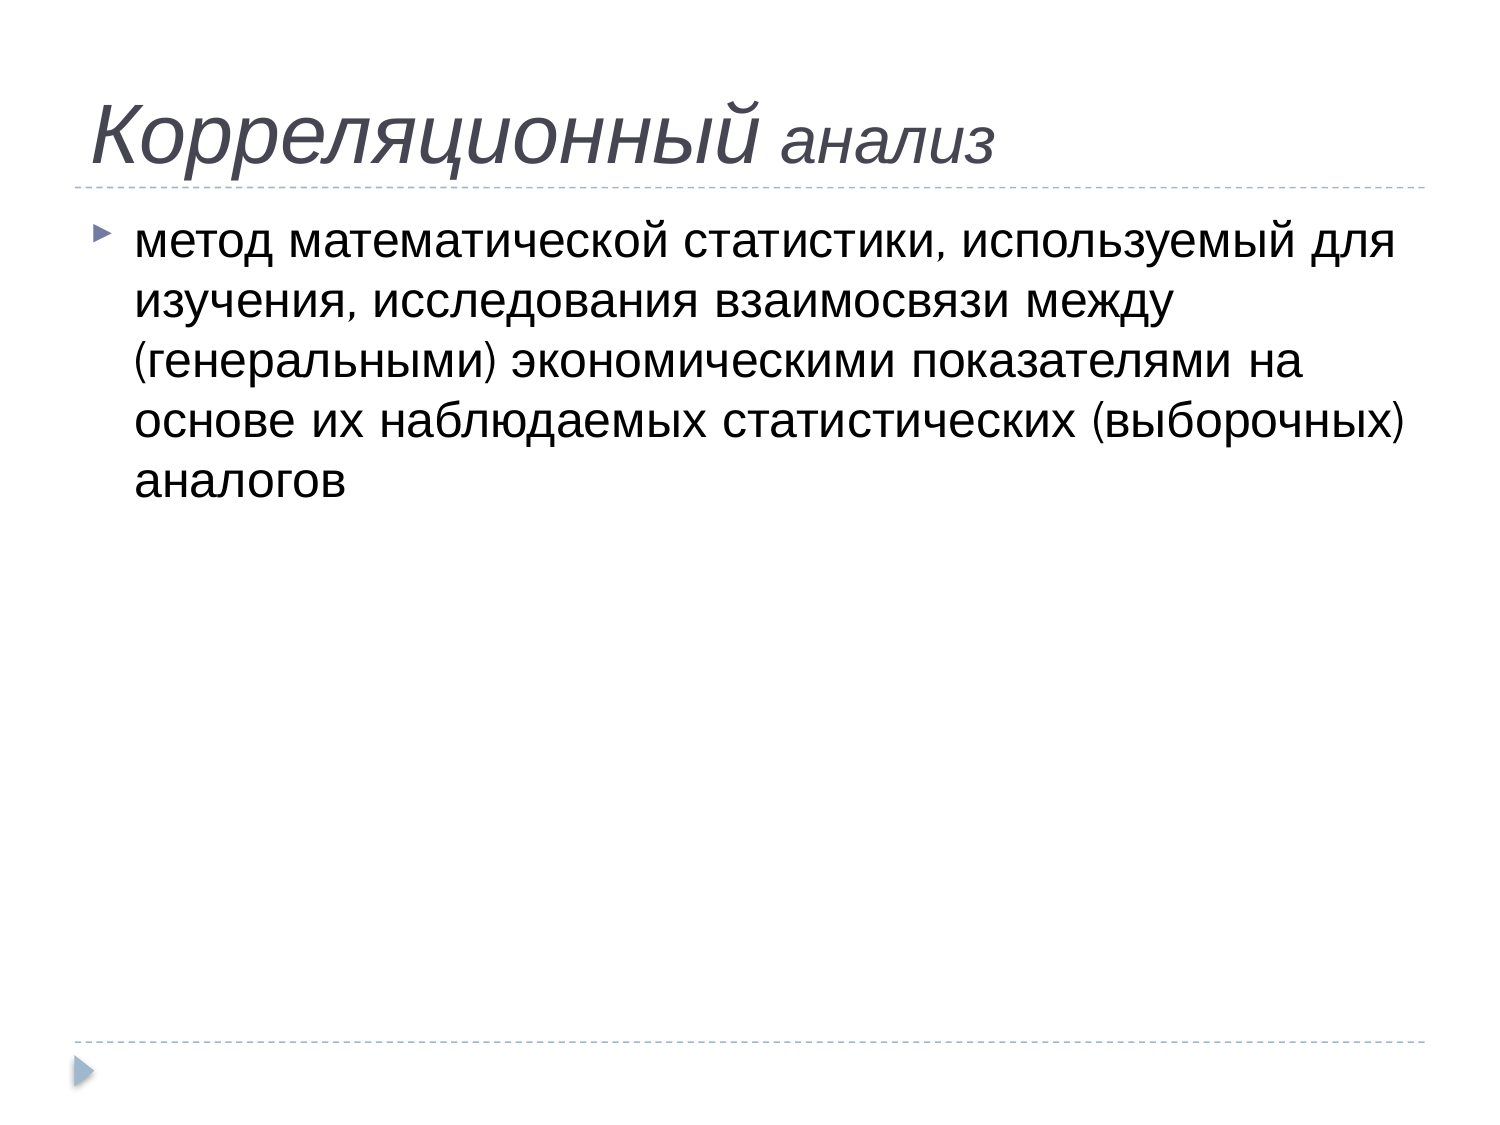

# Корреляционный анализ
метод математической статистики, используемый для изучения, исследования взаимосвязи между (генеральными) экономическими показателями на основе их наблюдаемых статистических (выборочных) аналогов